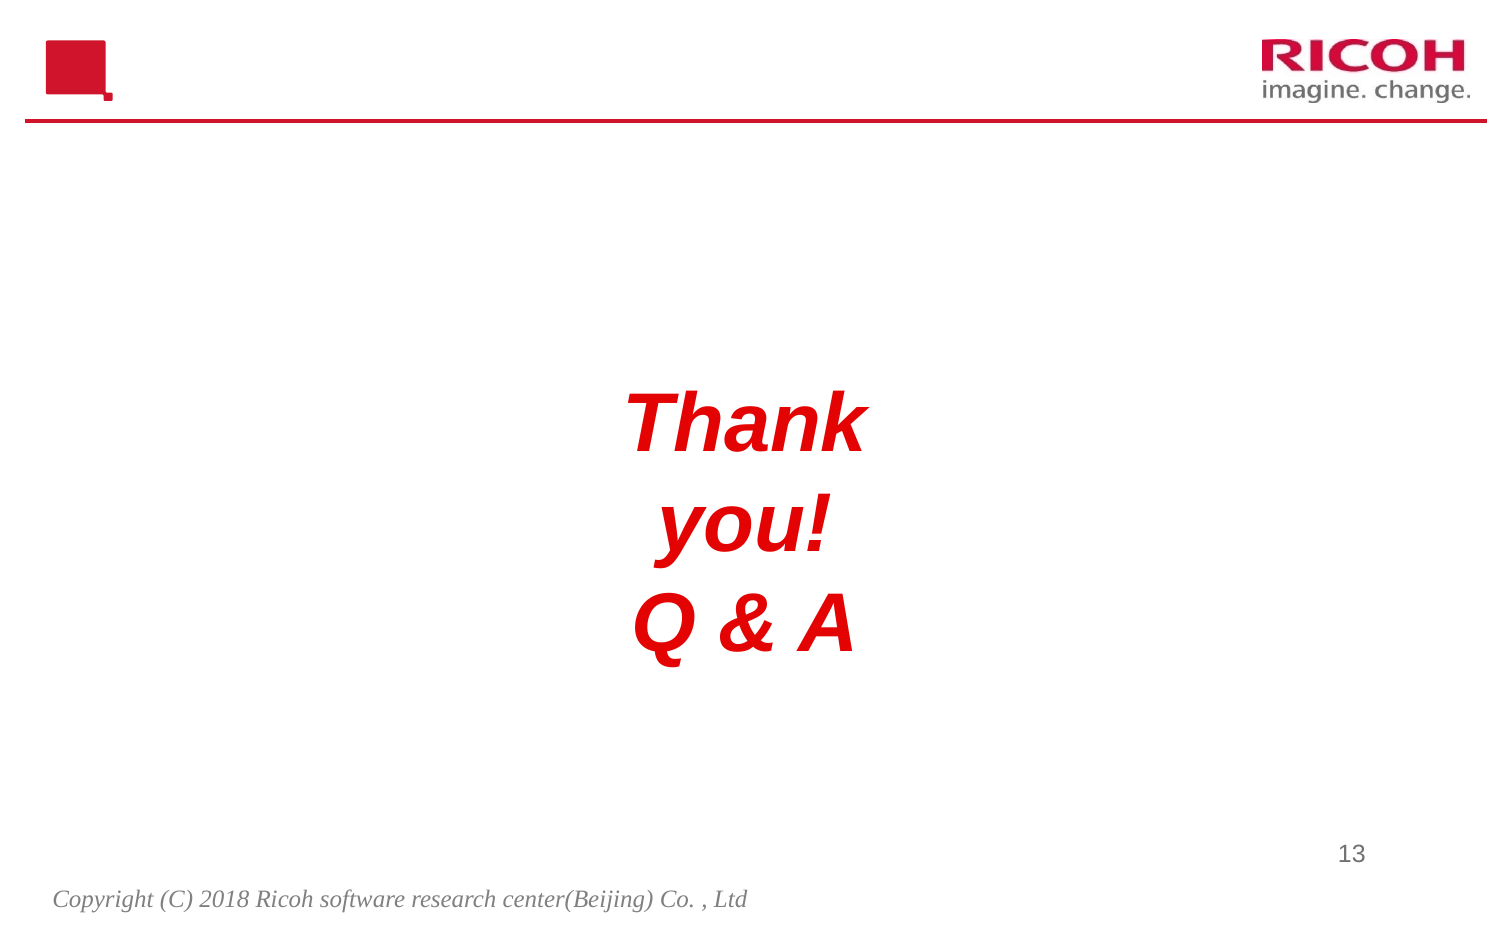

Thank you!
Q & A
13
Copyright (C) 2018 Ricoh software research center(Beijing) Co. , Ltd